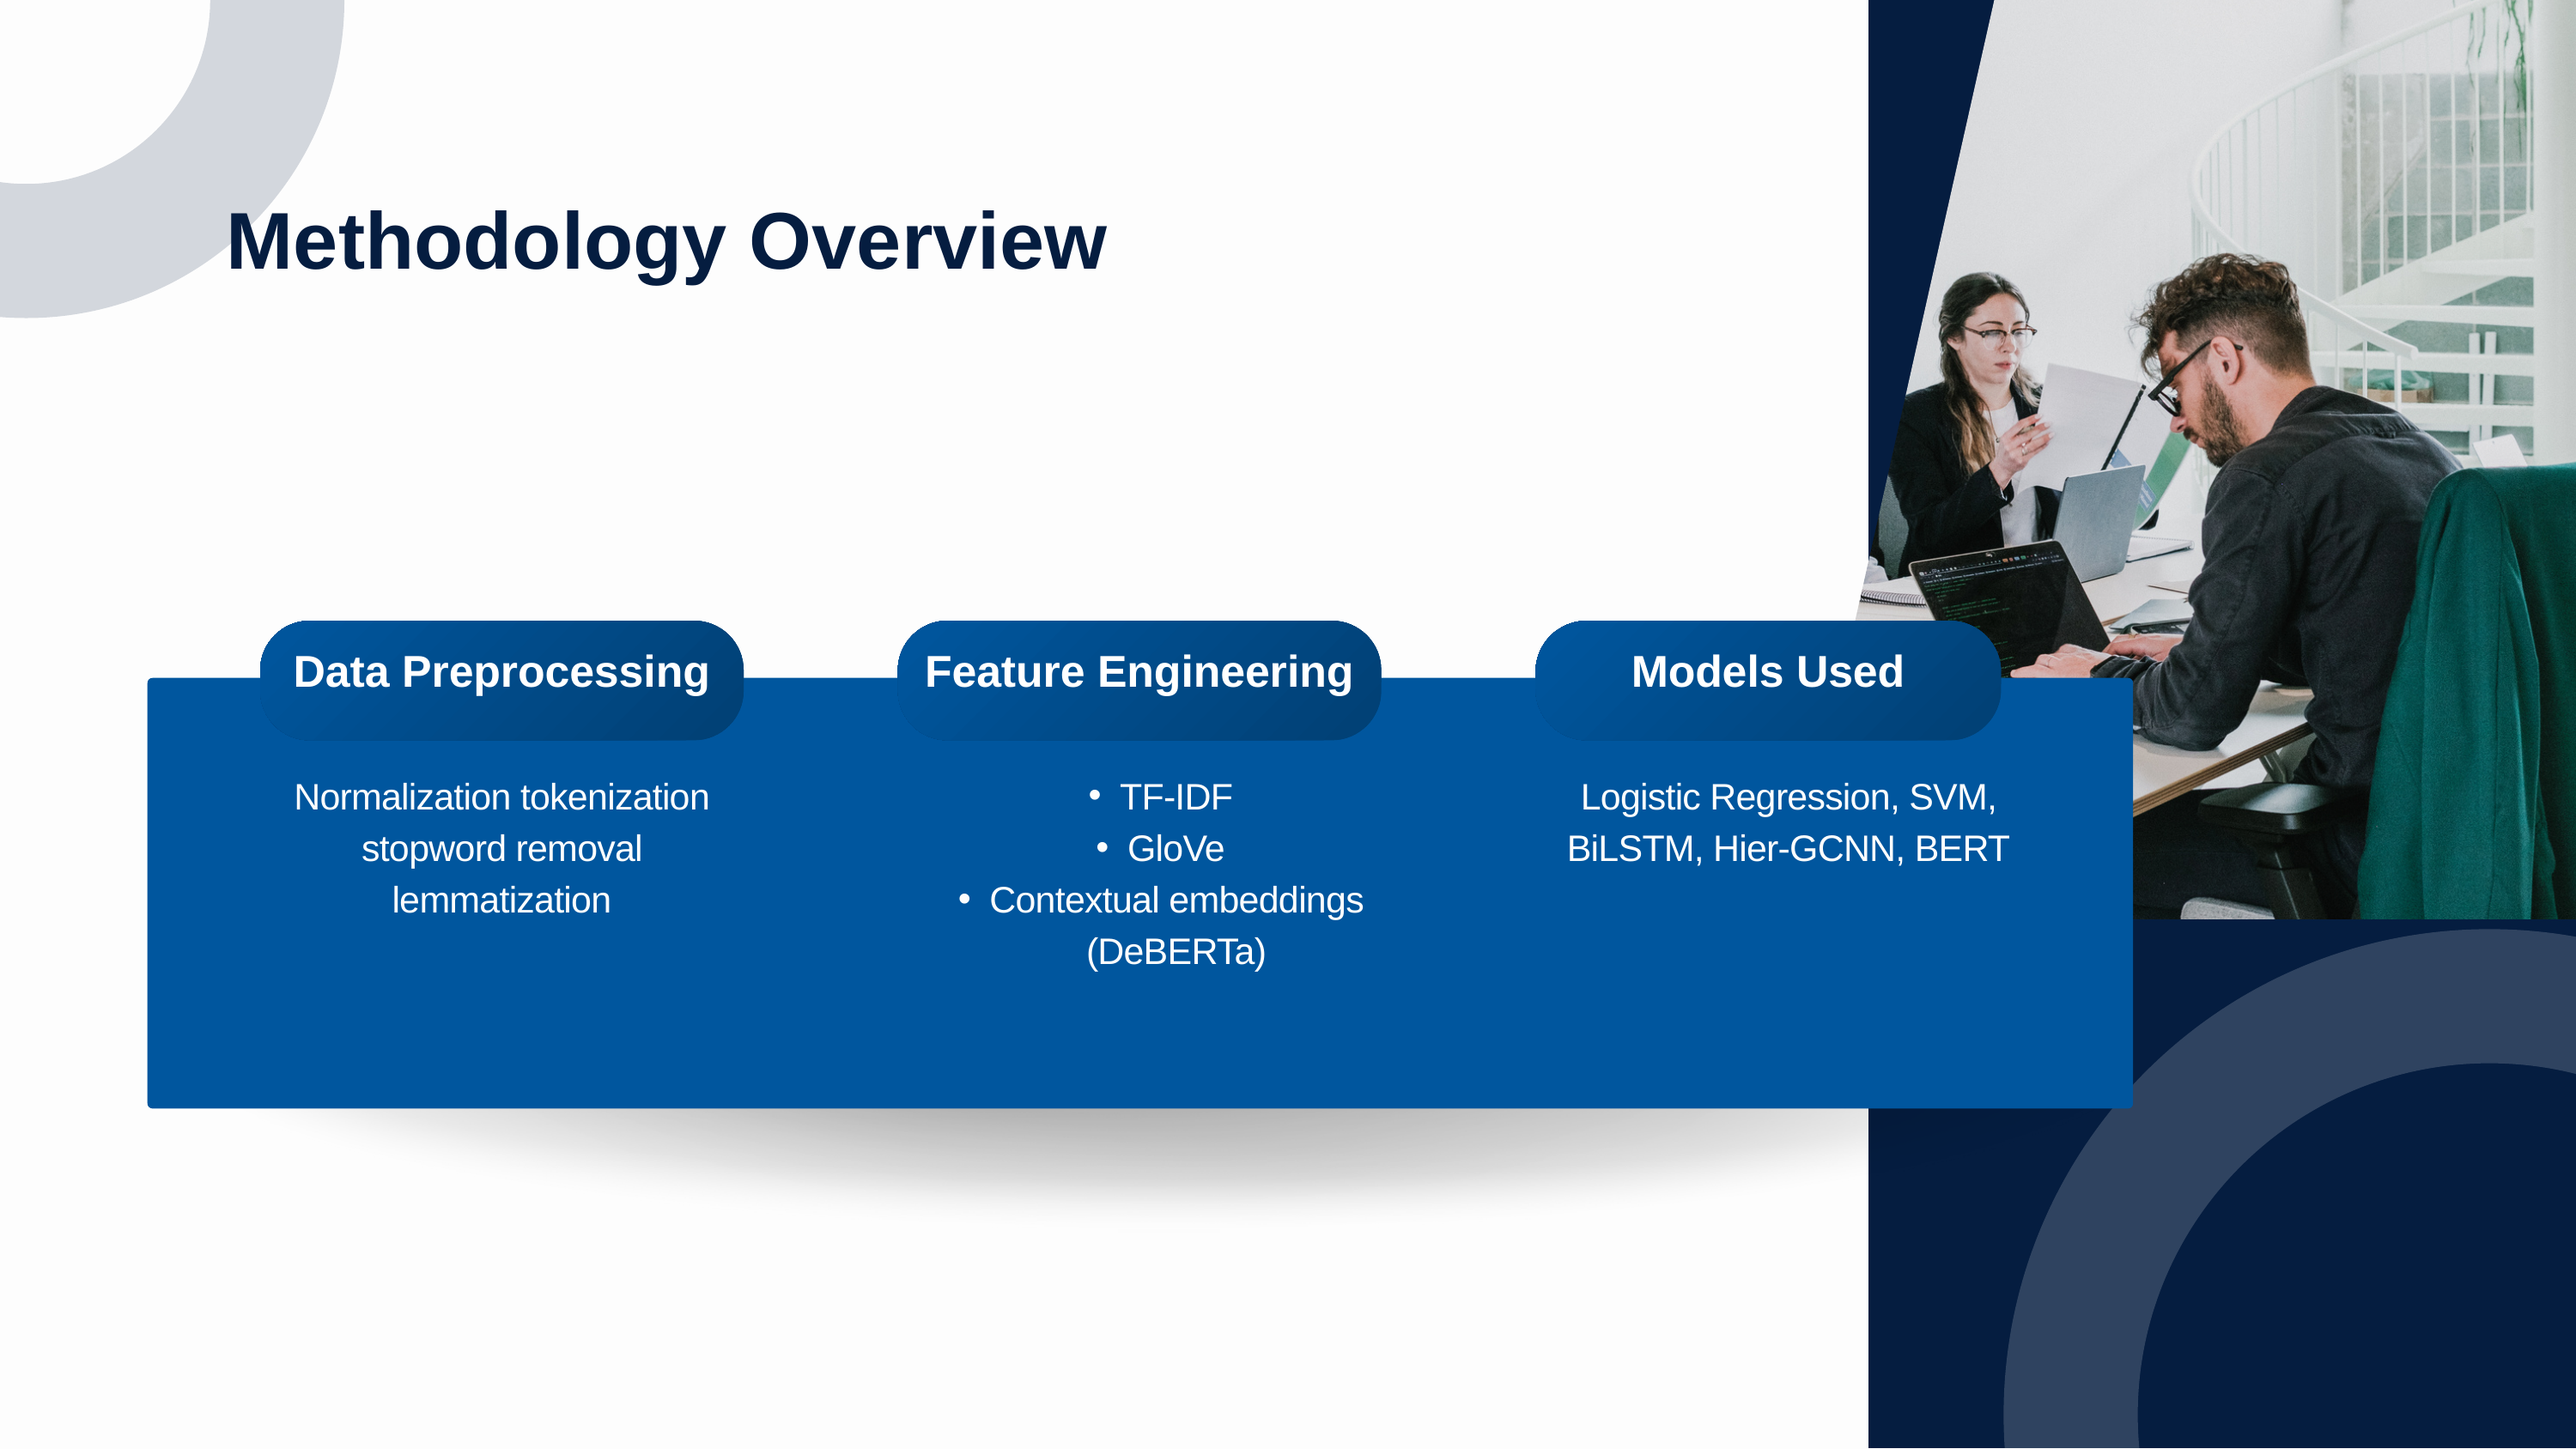

Methodology Overview

Data Preprocessing

Feature Engineering

Models Used

Normalization tokenization
stopword removal lemmatization
TF-IDF
GloVe
Contextual embeddings (DeBERTa)

Logistic Regression, SVM, BiLSTM, Hier-GCNN, BERT